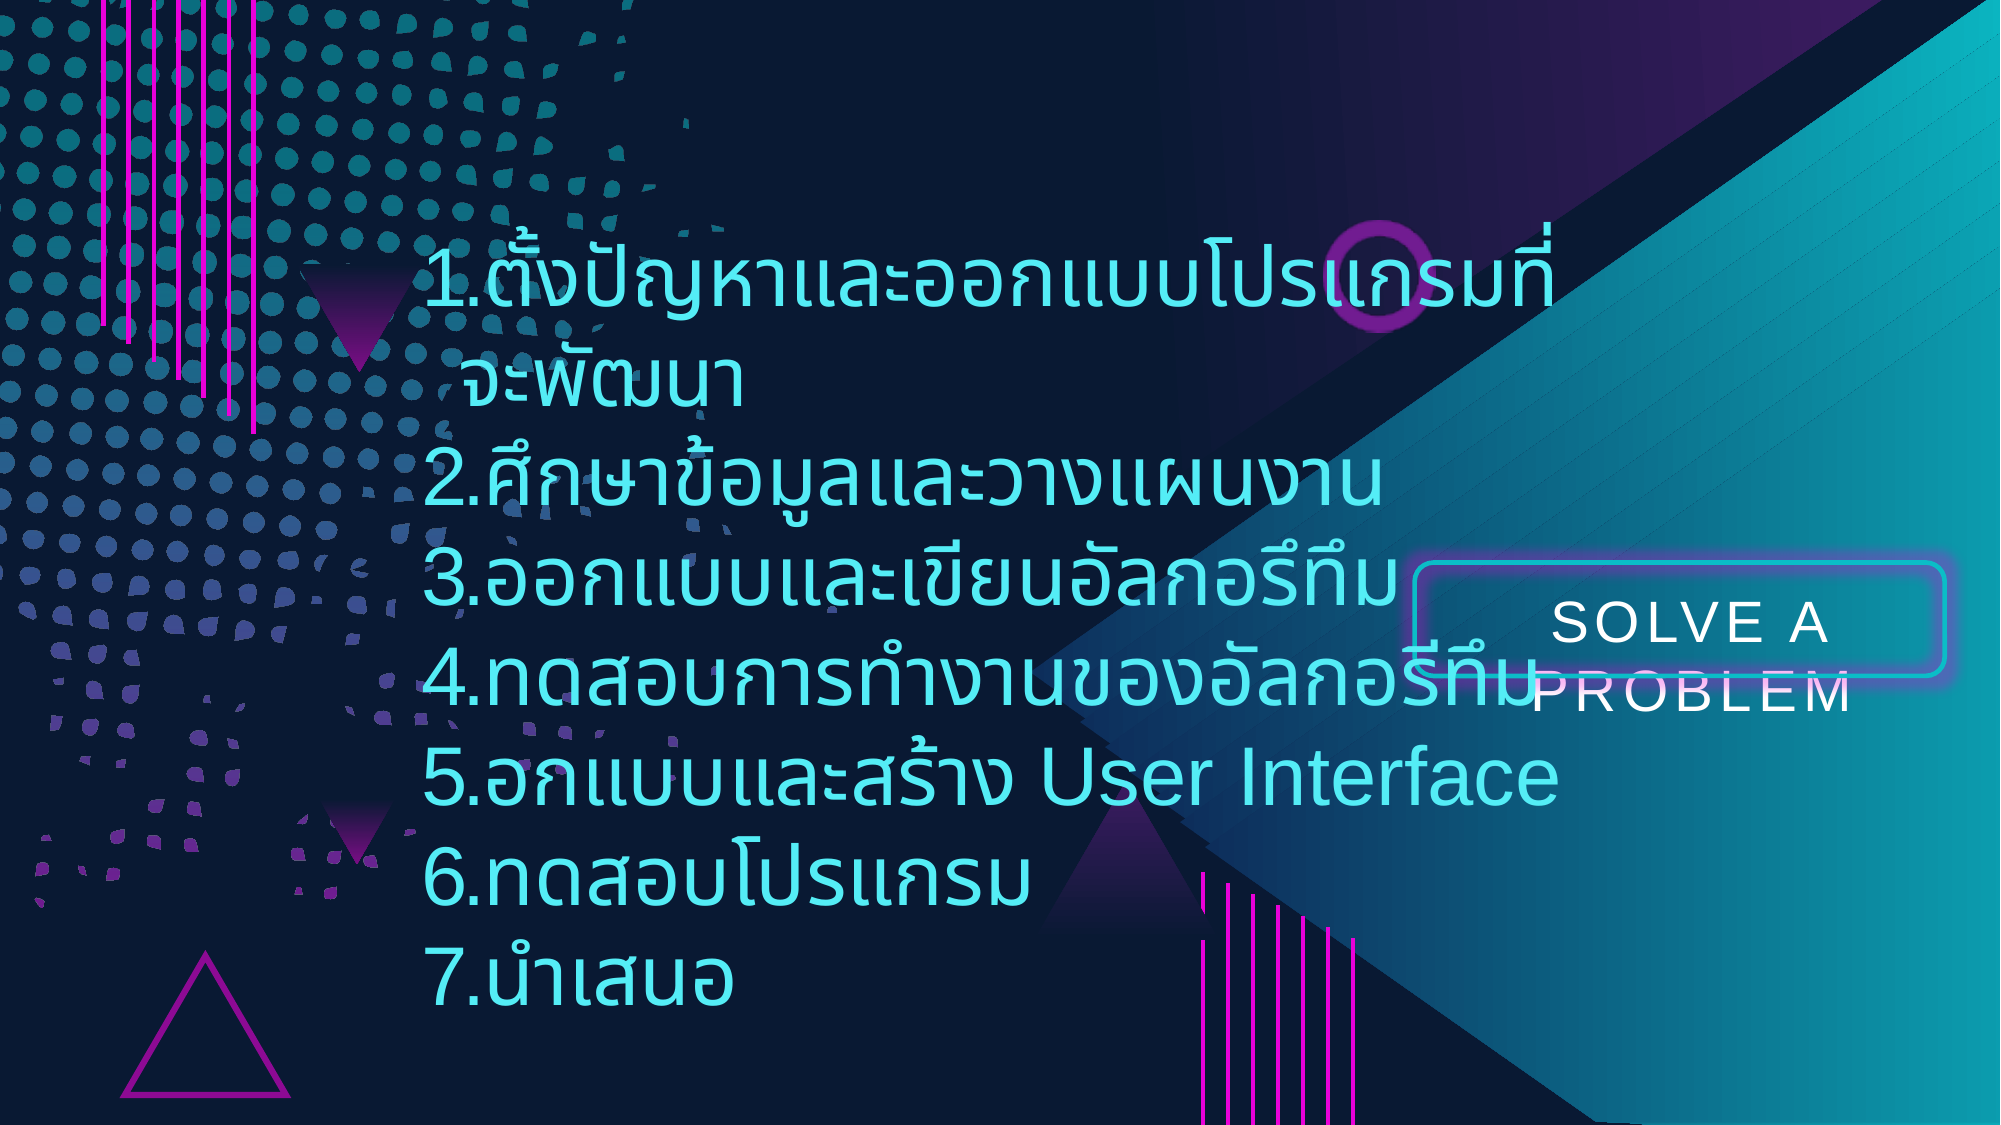

ตั้งปัญหาและออกแบบโปรแกรมที่จะพัฒนา
ศึกษาข้อมูลและวางแผนงาน
ออกแบบและเขียนอัลกอรึทึม
ทดสอบการทำงานของอัลกอรีทึม
อกแบบและสร้าง User Interface
ทดสอบโปรแกรม
นำเสนอ

SOLVE A PROBLEM